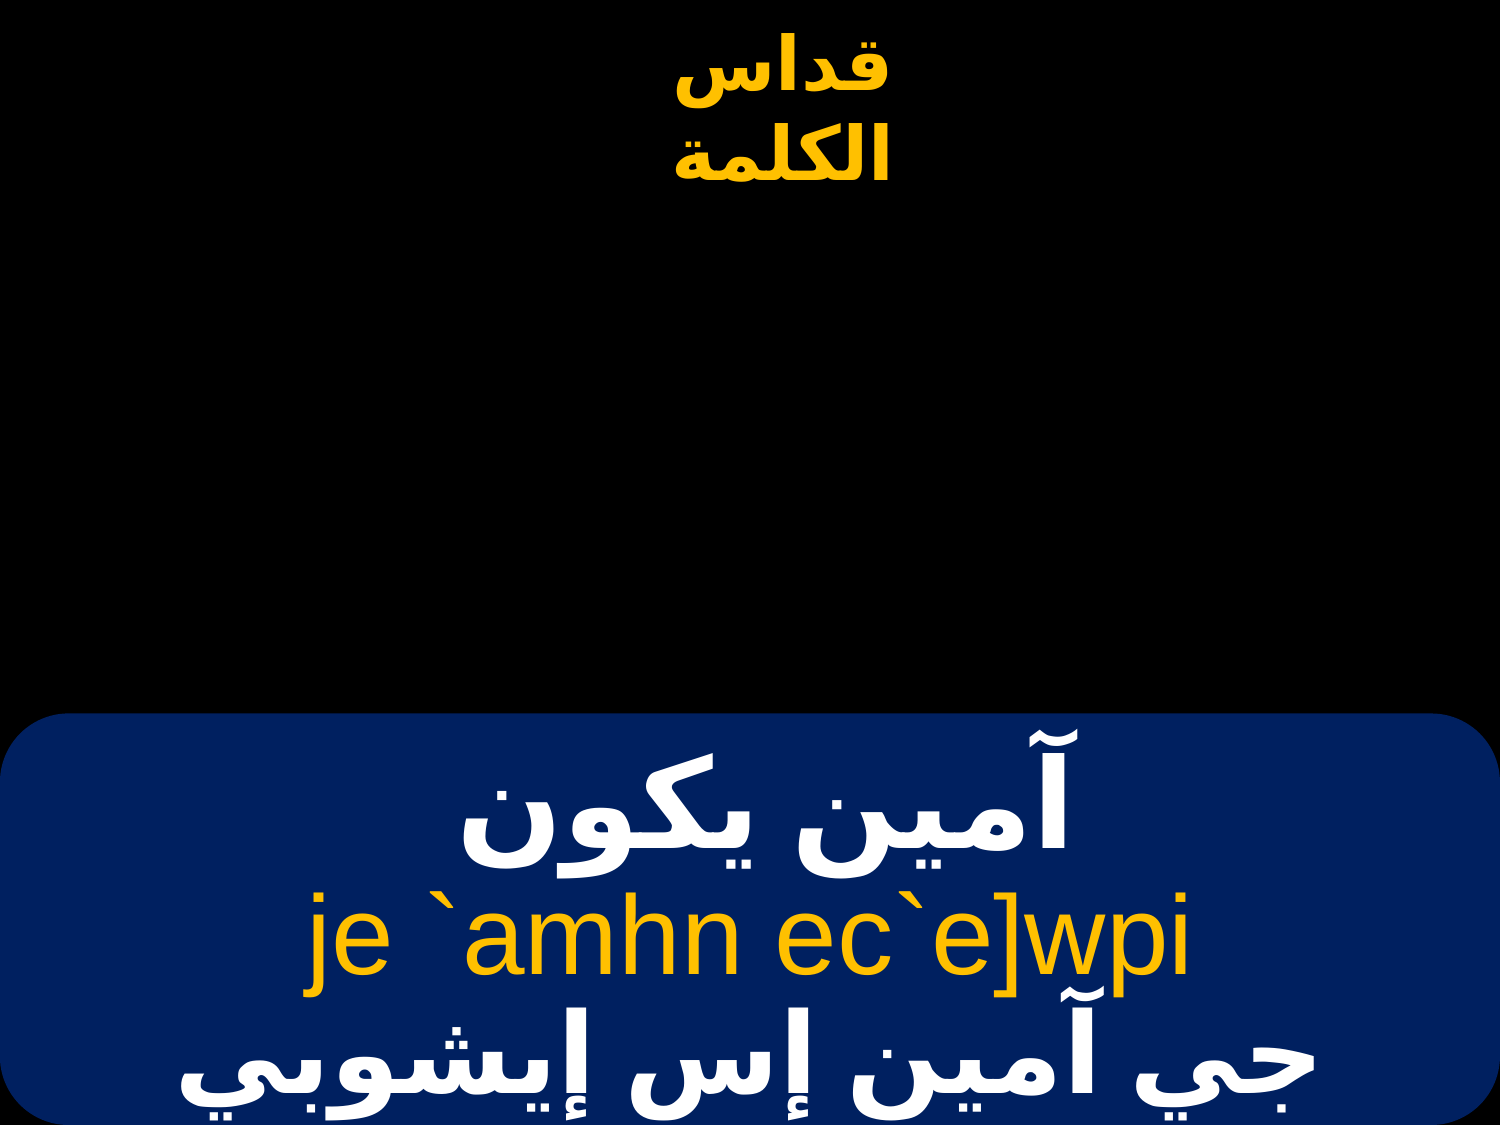

# آمين يكون
je `amhn ec`e]wpi
جي آمين إس إيشوبي